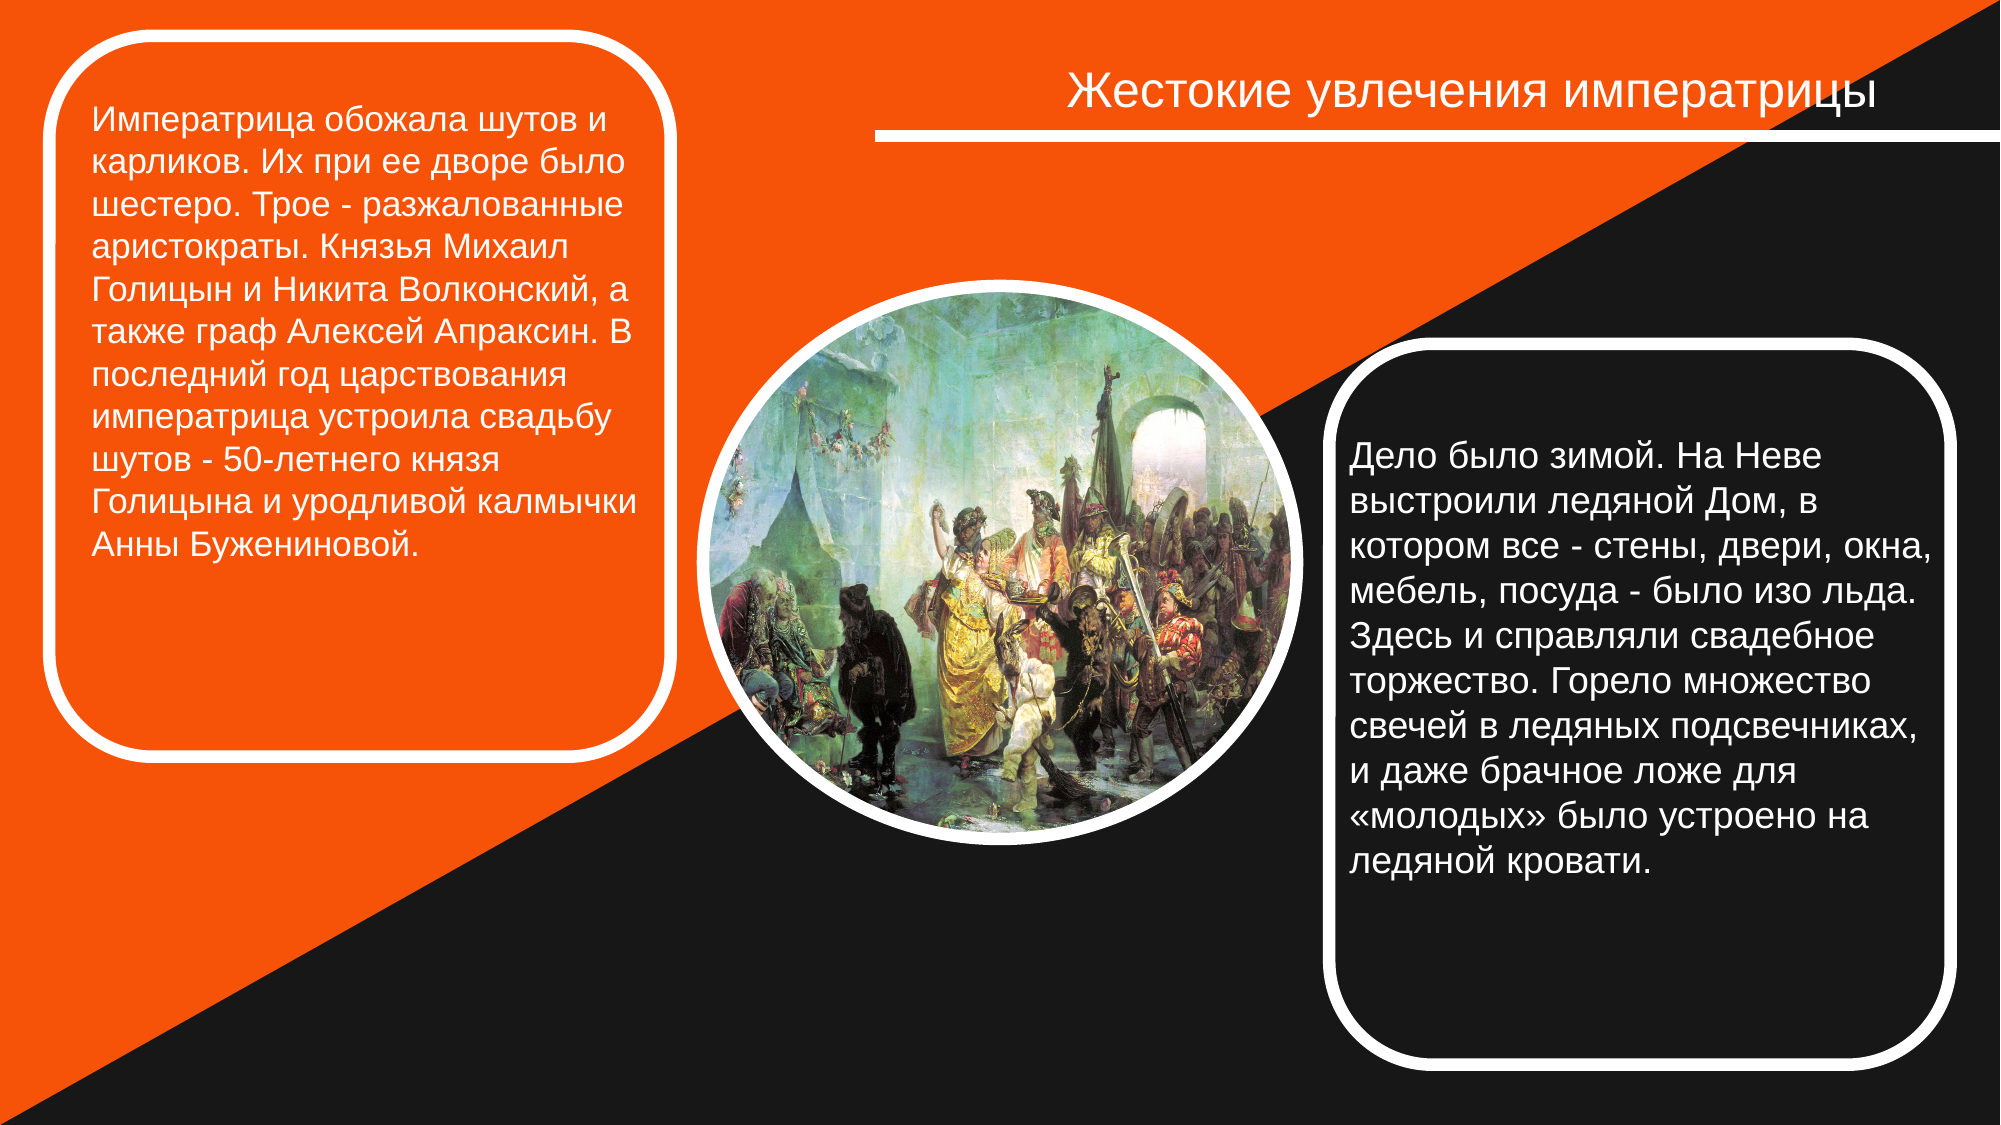

Жестокие увлечения императрицы
Императрица обожала шутов и карликов. Их при ее дворе было шестеро. Трое - разжалованные аристократы. Князья Михаил Голицын и Никита Волконский, а также граф Алексей Апраксин. В последний год царствования императрица устроила свадьбу шутов - 50-летнего князя Голицына и уродливой калмычки Анны Бужениновой.

Дело было зимой. На Неве выстроили ледяной Дом, в котором все - стены, двери, окна, мебель, посуда - было изо льда. Здесь и справляли свадебное торжество. Горело множество свечей в ледяных подсвечниках, и даже брачное ложе для «молодых» было устроено на ледяной кровати.